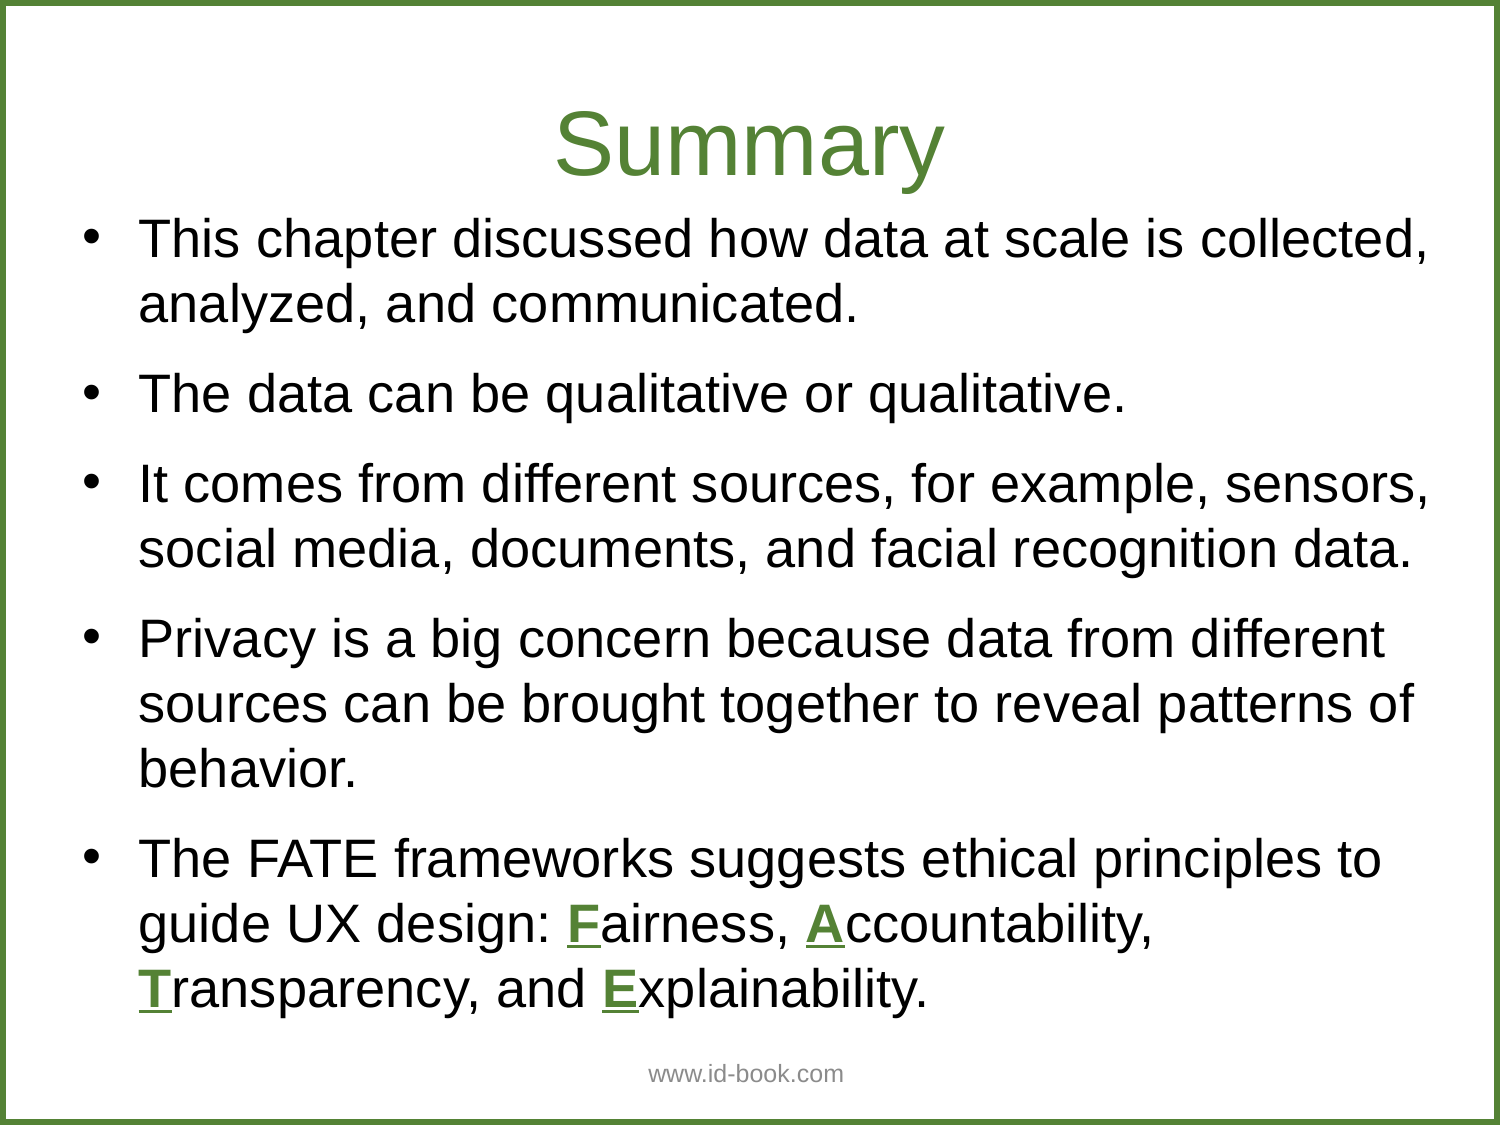

# Summary
This chapter discussed how data at scale is collected, analyzed, and communicated.
The data can be qualitative or qualitative.
It comes from different sources, for example, sensors, social media, documents, and facial recognition data.
Privacy is a big concern because data from different sources can be brought together to reveal patterns of behavior.
The FATE frameworks suggests ethical principles to guide UX design: Fairness, Accountability, Transparency, and Explainability.
www.id-book.com